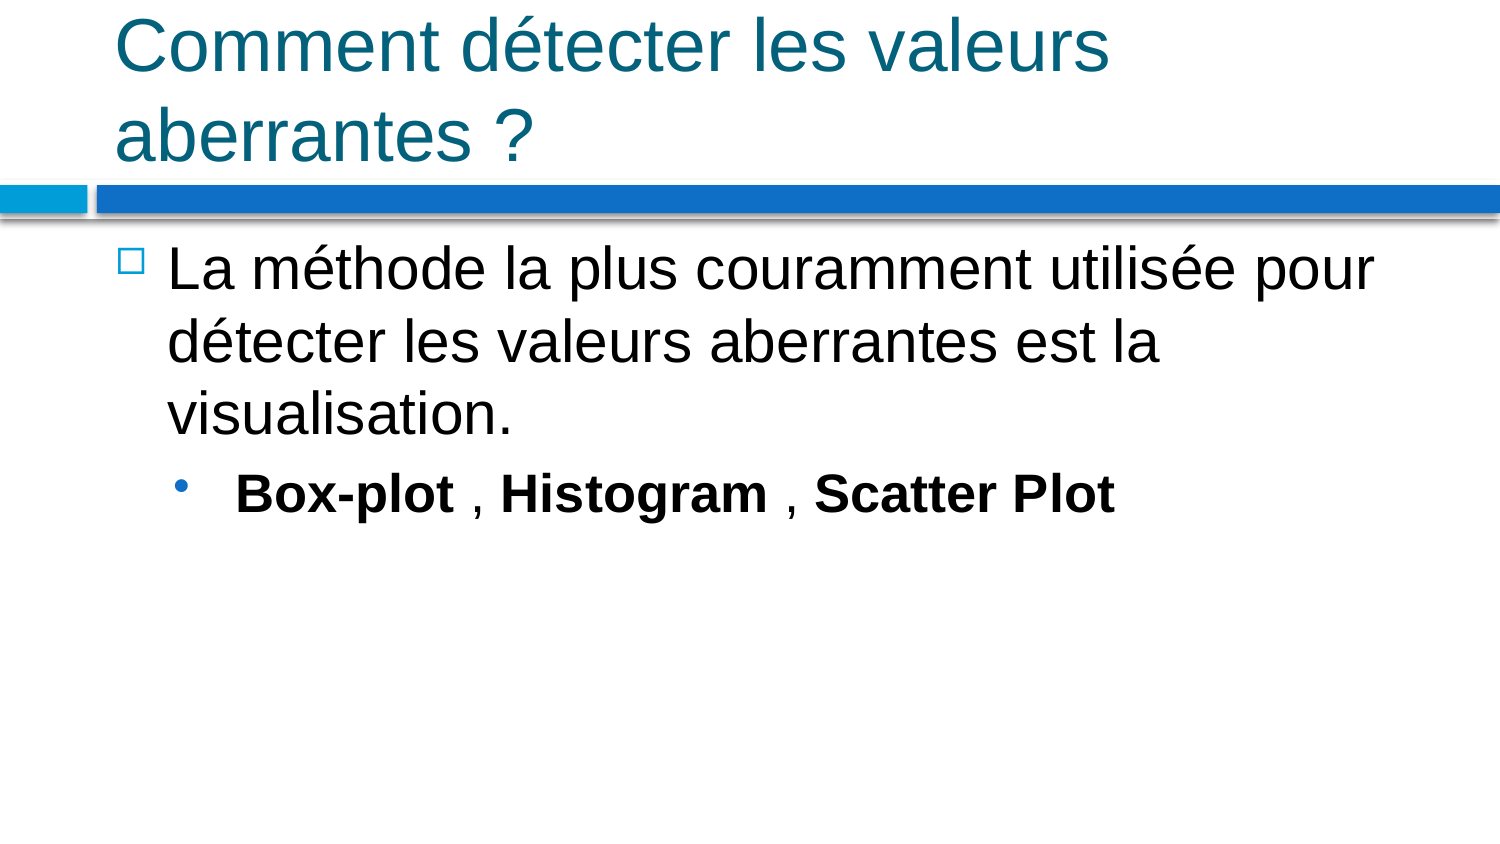

# Comment détecter les valeurs aberrantes ?
La méthode la plus couramment utilisée pour détecter les valeurs aberrantes est la visualisation.
 Box-plot , Histogram , Scatter Plot